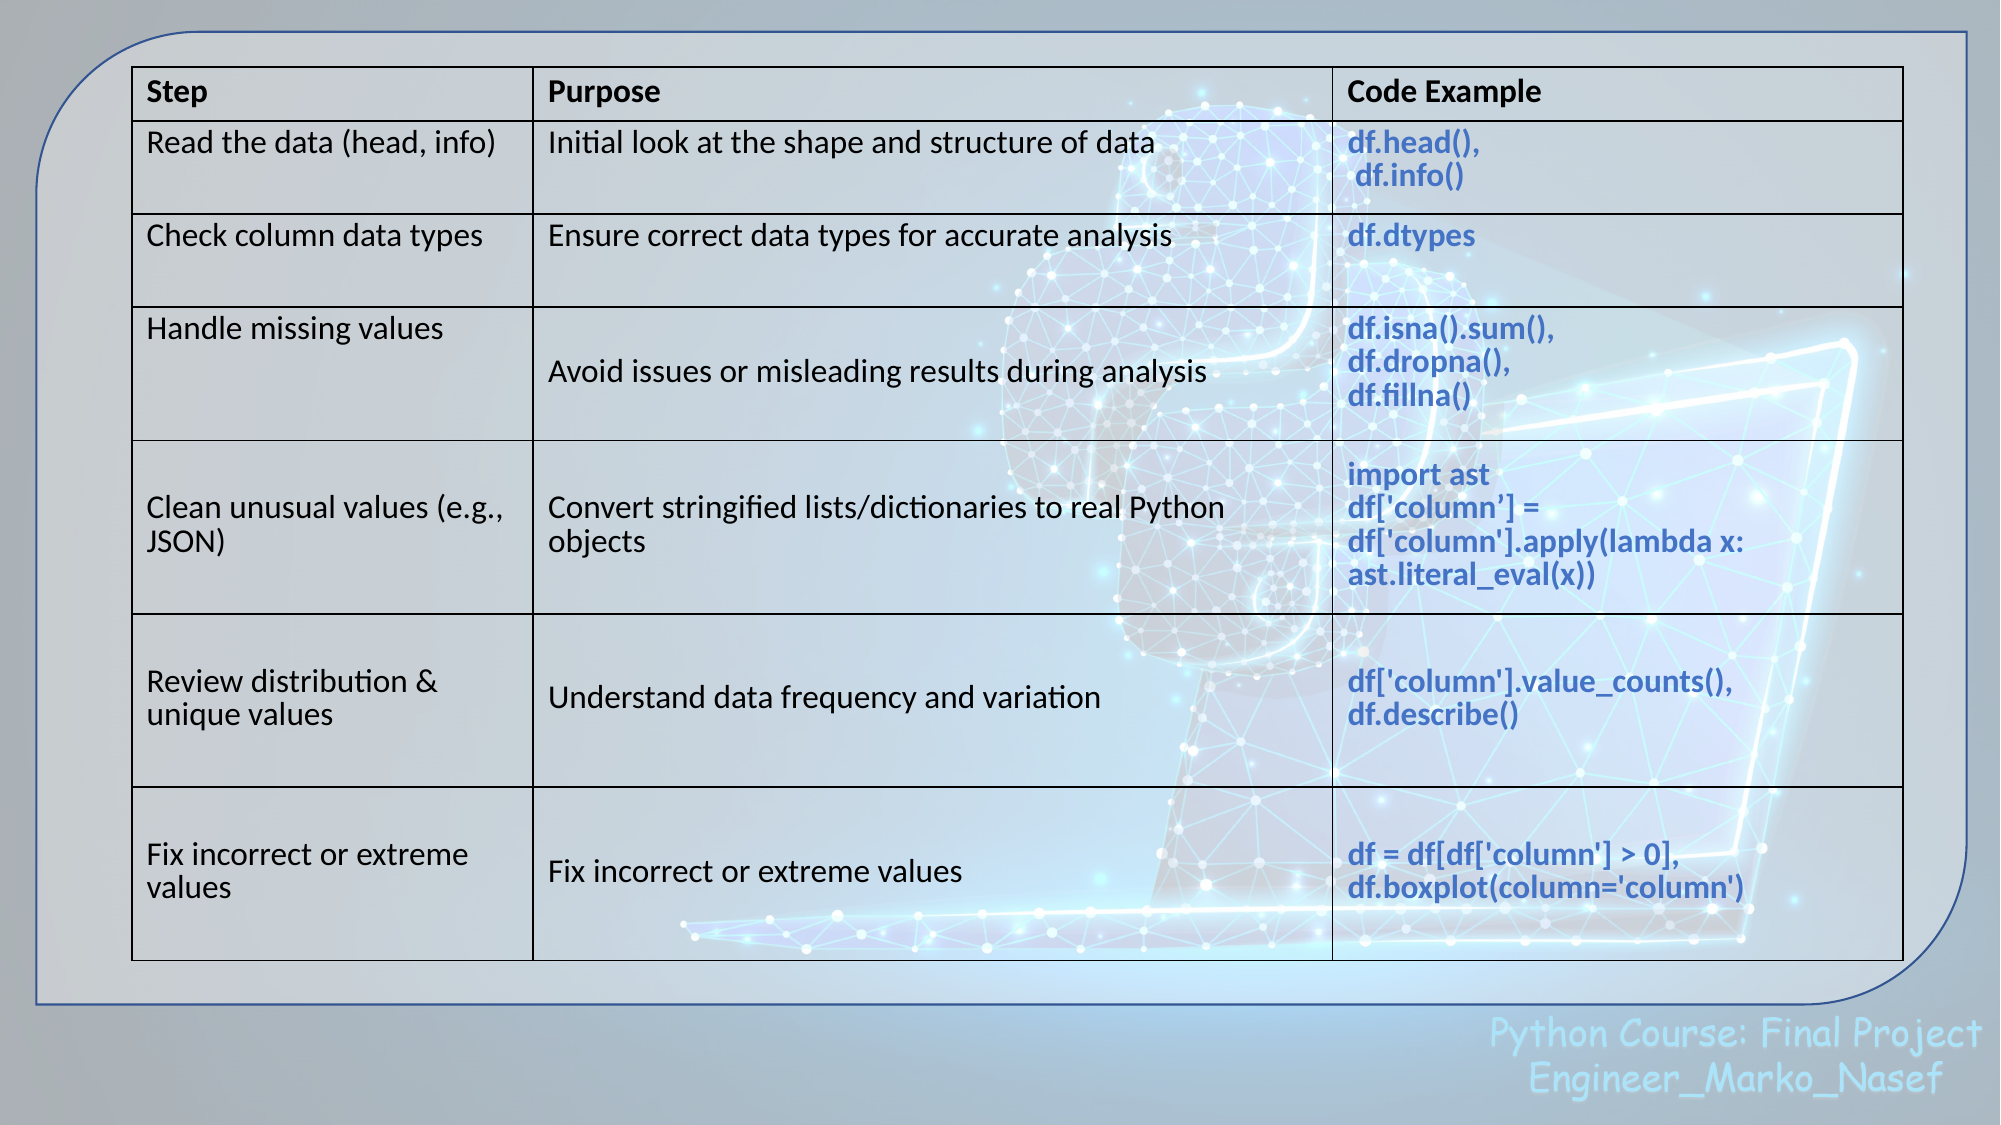

| Step | Purpose | Code Example |
| --- | --- | --- |
| Read the data (head, info) | Initial look at the shape and structure of data | df.head(), df.info() |
| Check column data types | Ensure correct data types for accurate analysis | df.dtypes |
| Handle missing values | Avoid issues or misleading results during analysis | df.isna().sum(), df.dropna(), df.fillna() |
| Clean unusual values (e.g., JSON) | Convert stringified lists/dictionaries to real Python objects | import ast df['column’] = df['column'].apply(lambda x: ast.literal\_eval(x)) |
| Review distribution & unique values | Understand data frequency and variation | df['column'].value\_counts(), df.describe() |
| Fix incorrect or extreme values | Fix incorrect or extreme values | df = df[df['column'] > 0], df.boxplot(column='column') |